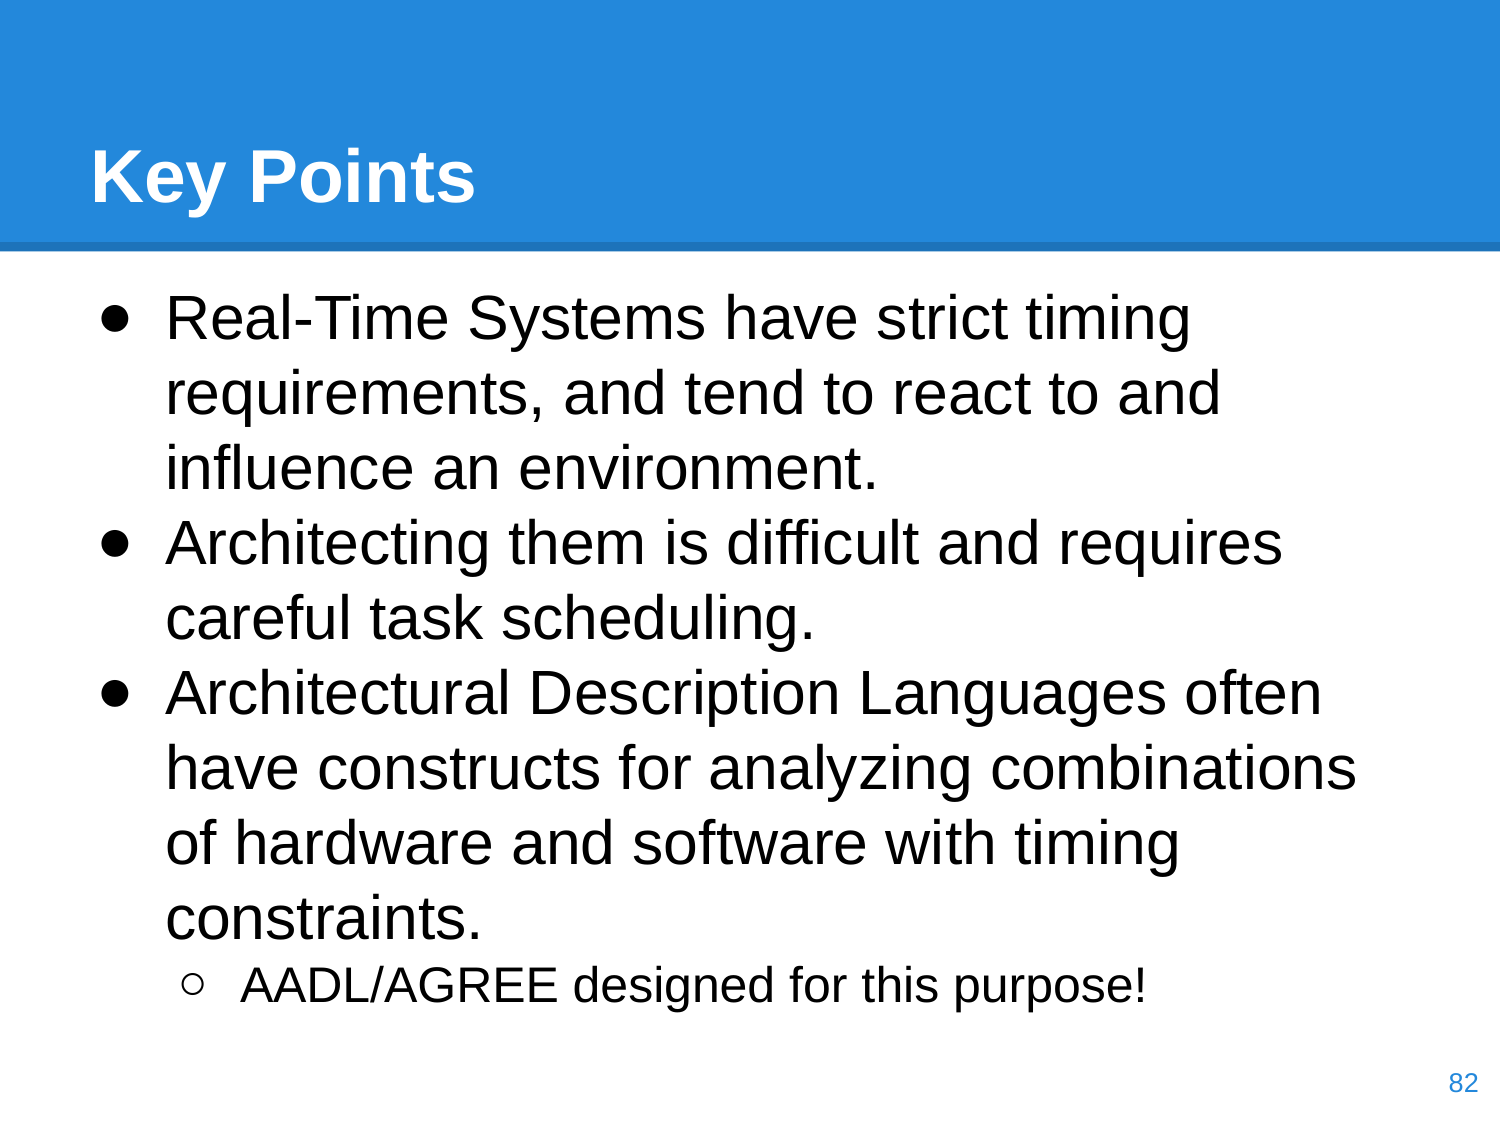

# Key Points
Real-Time Systems have strict timing requirements, and tend to react to and influence an environment.
Architecting them is difficult and requires careful task scheduling.
Architectural Description Languages often have constructs for analyzing combinations of hardware and software with timing constraints.
AADL/AGREE designed for this purpose!
82